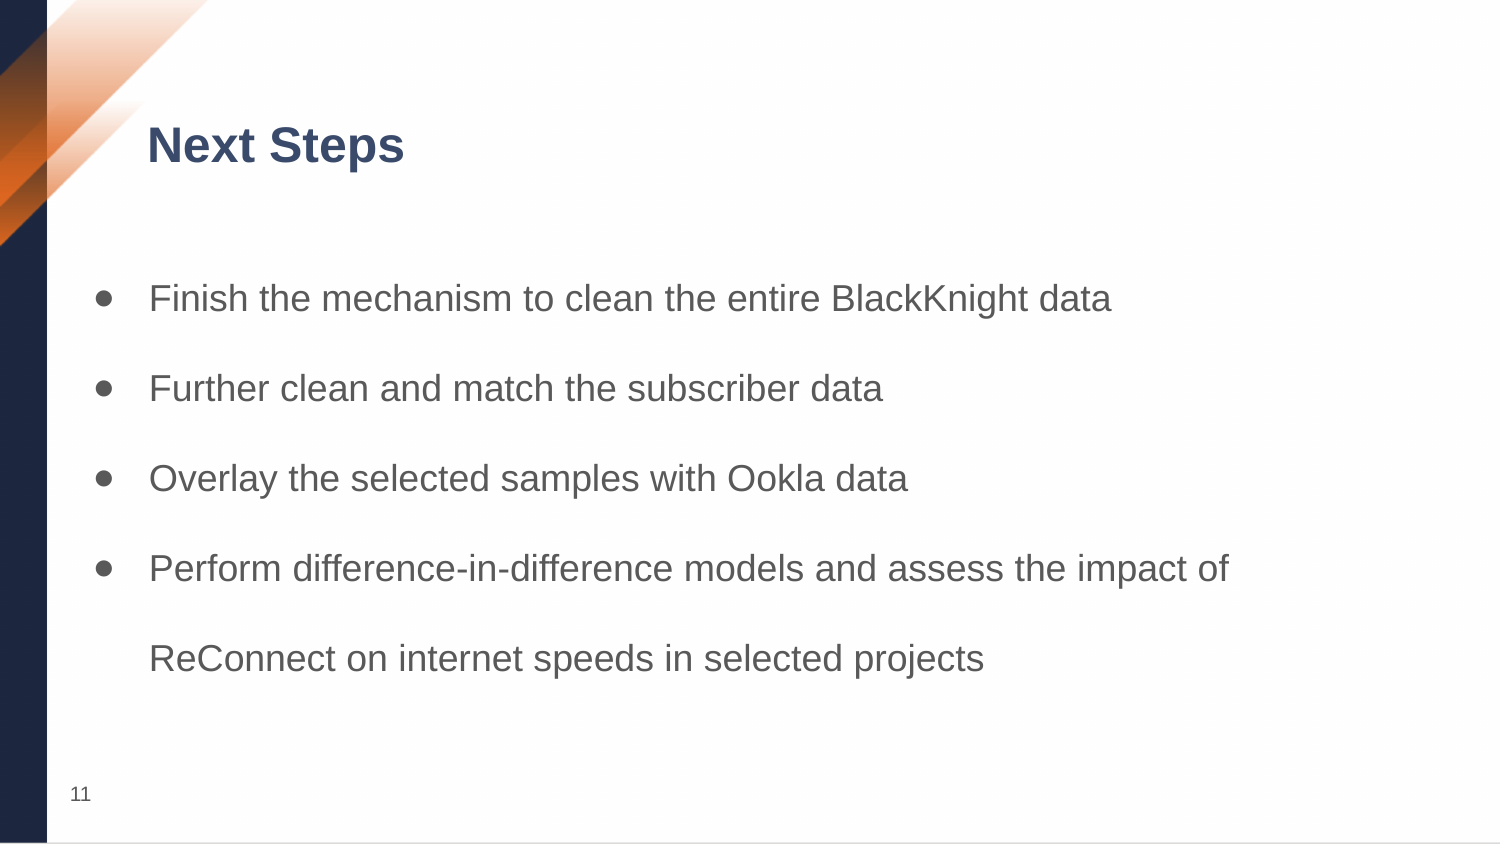

Next Steps
Finish the mechanism to clean the entire BlackKnight data
Further clean and match the subscriber data
Overlay the selected samples with Ookla data
Perform difference-in-difference models and assess the impact of ReConnect on internet speeds in selected projects

11